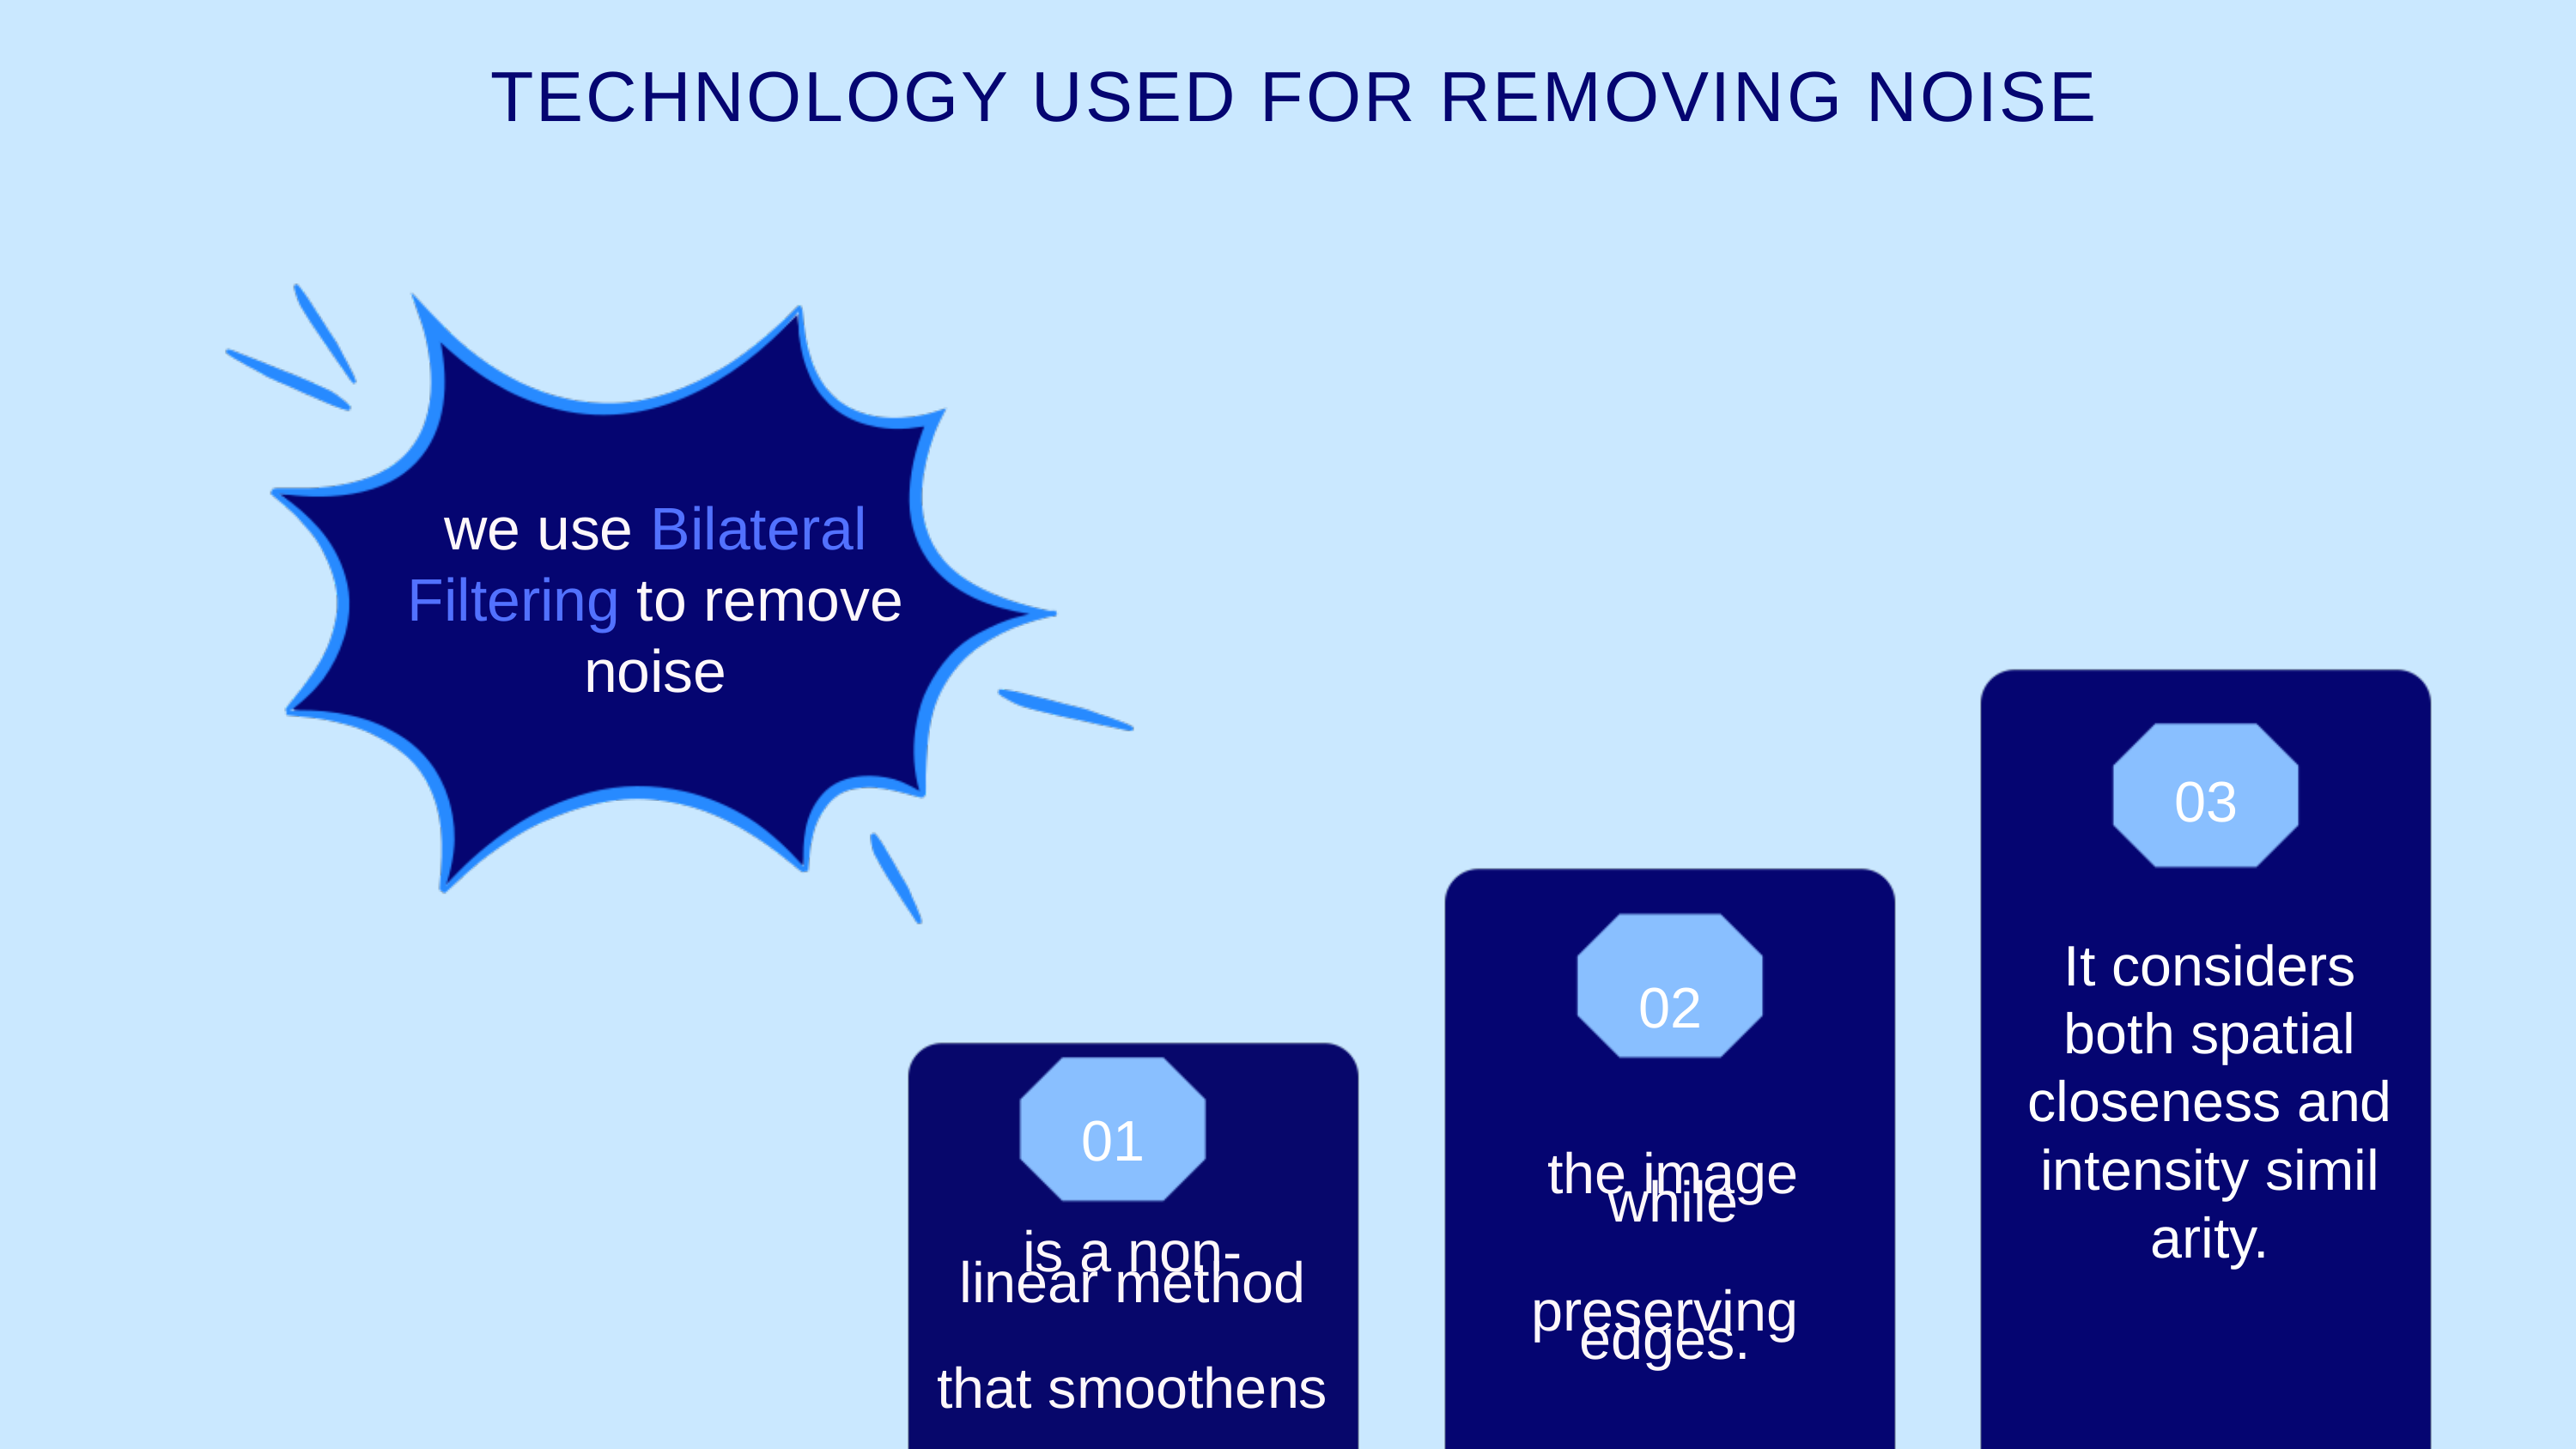

TECHNOLOGY USED FOR REMOVING NOISE

we use Bilateral Filtering to remove noise

03

02
It considers both spatial closeness and intensity simil arity.

the image
while
preserving
edges.
01
is a non-
linear method
that smoothens